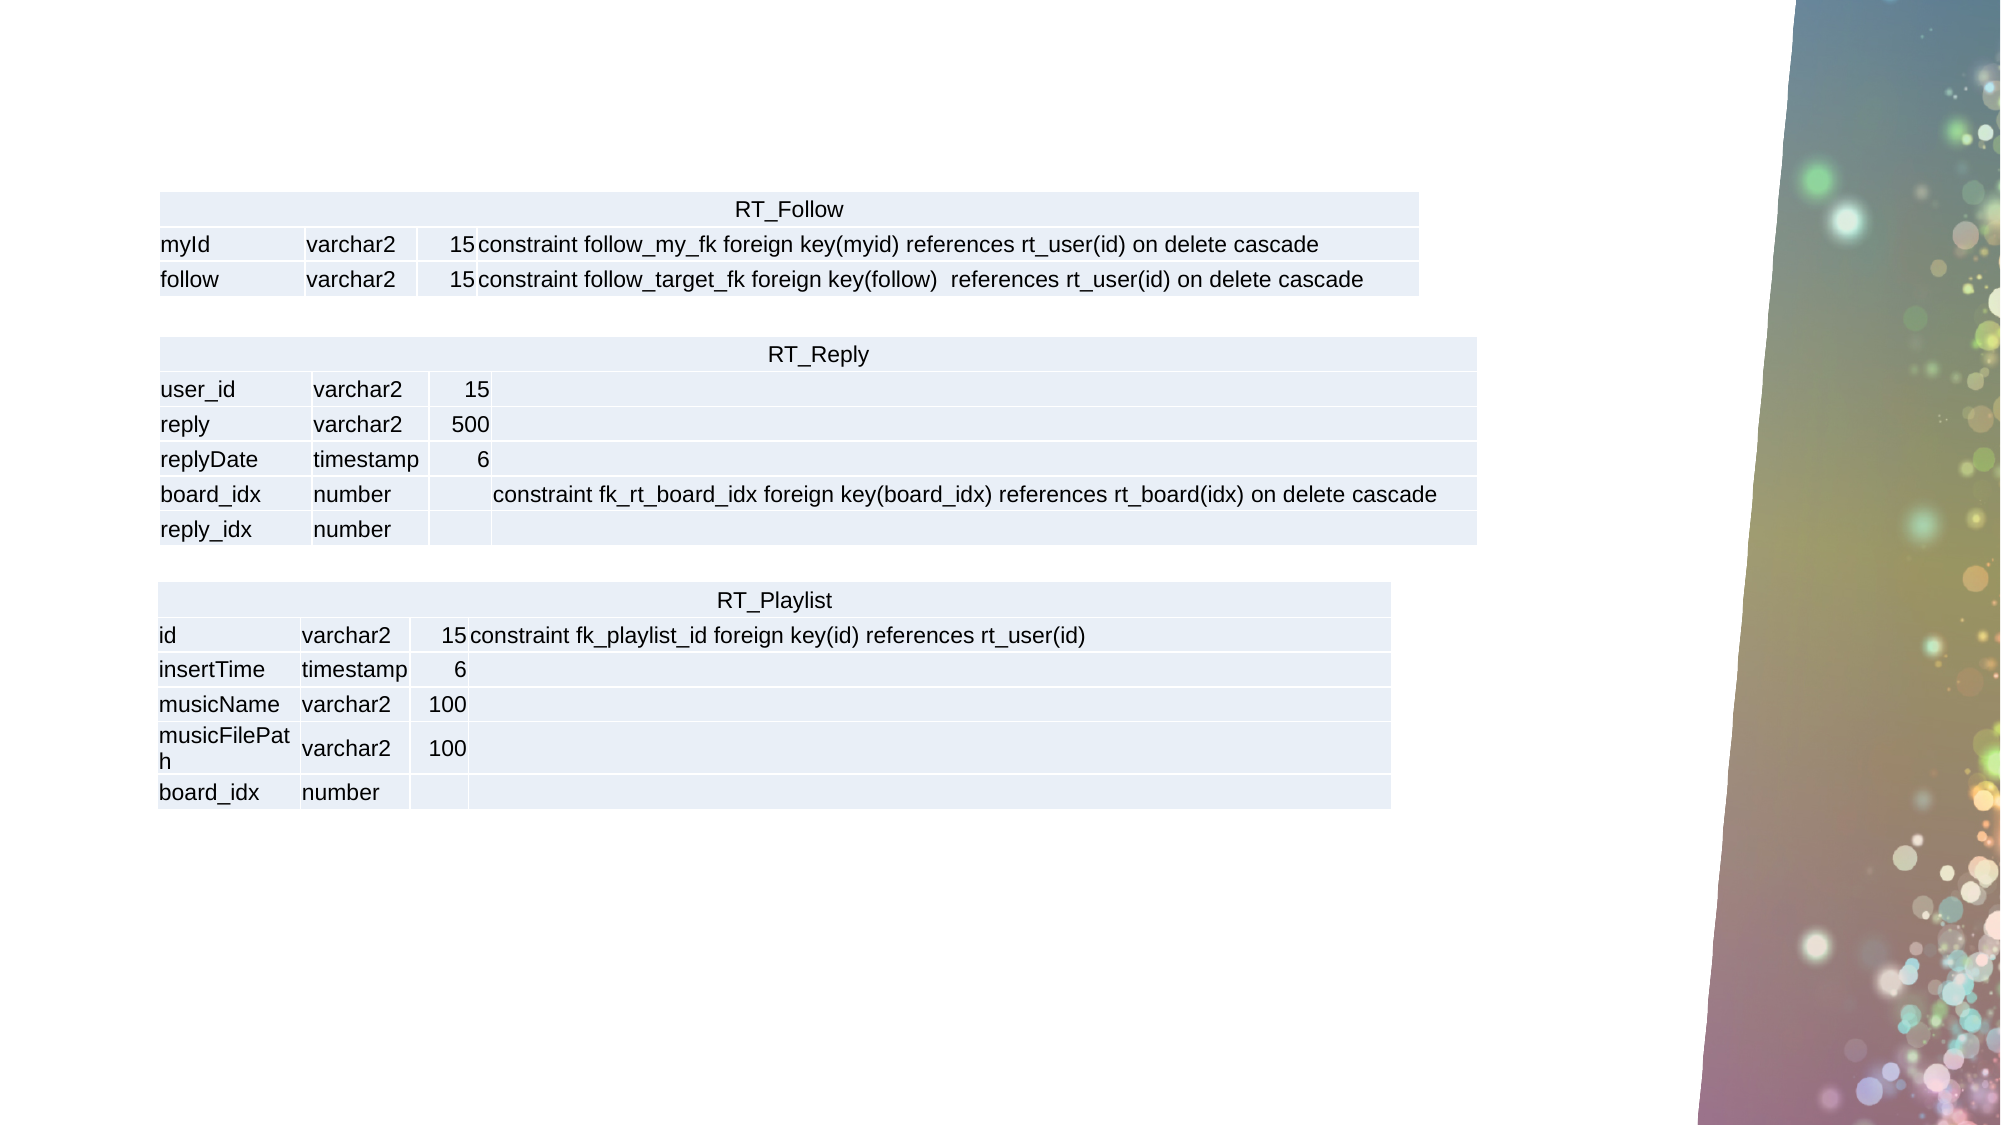

| RT\_Follow |  |  |  |
| --- | --- | --- | --- |
| myId | varchar2 | 15 | constraint follow\_my\_fk foreign key(myid) references rt\_user(id) on delete cascade |
| follow | varchar2 | 15 | constraint follow\_target\_fk foreign key(follow) references rt\_user(id) on delete cascade |
| RT\_Reply |  |  |  |
| --- | --- | --- | --- |
| user\_id | varchar2 | 15 |  |
| reply | varchar2 | 500 |  |
| replyDate | timestamp | 6 |  |
| board\_idx | number |  | constraint fk\_rt\_board\_idx foreign key(board\_idx) references rt\_board(idx) on delete cascade |
| reply\_idx | number |  |  |
| RT\_Playlist |  |  |  |
| --- | --- | --- | --- |
| id | varchar2 | 15 | constraint fk\_playlist\_id foreign key(id) references rt\_user(id) |
| insertTime | timestamp | 6 |  |
| musicName | varchar2 | 100 |  |
| musicFilePath | varchar2 | 100 |  |
| board\_idx | number |  |  |